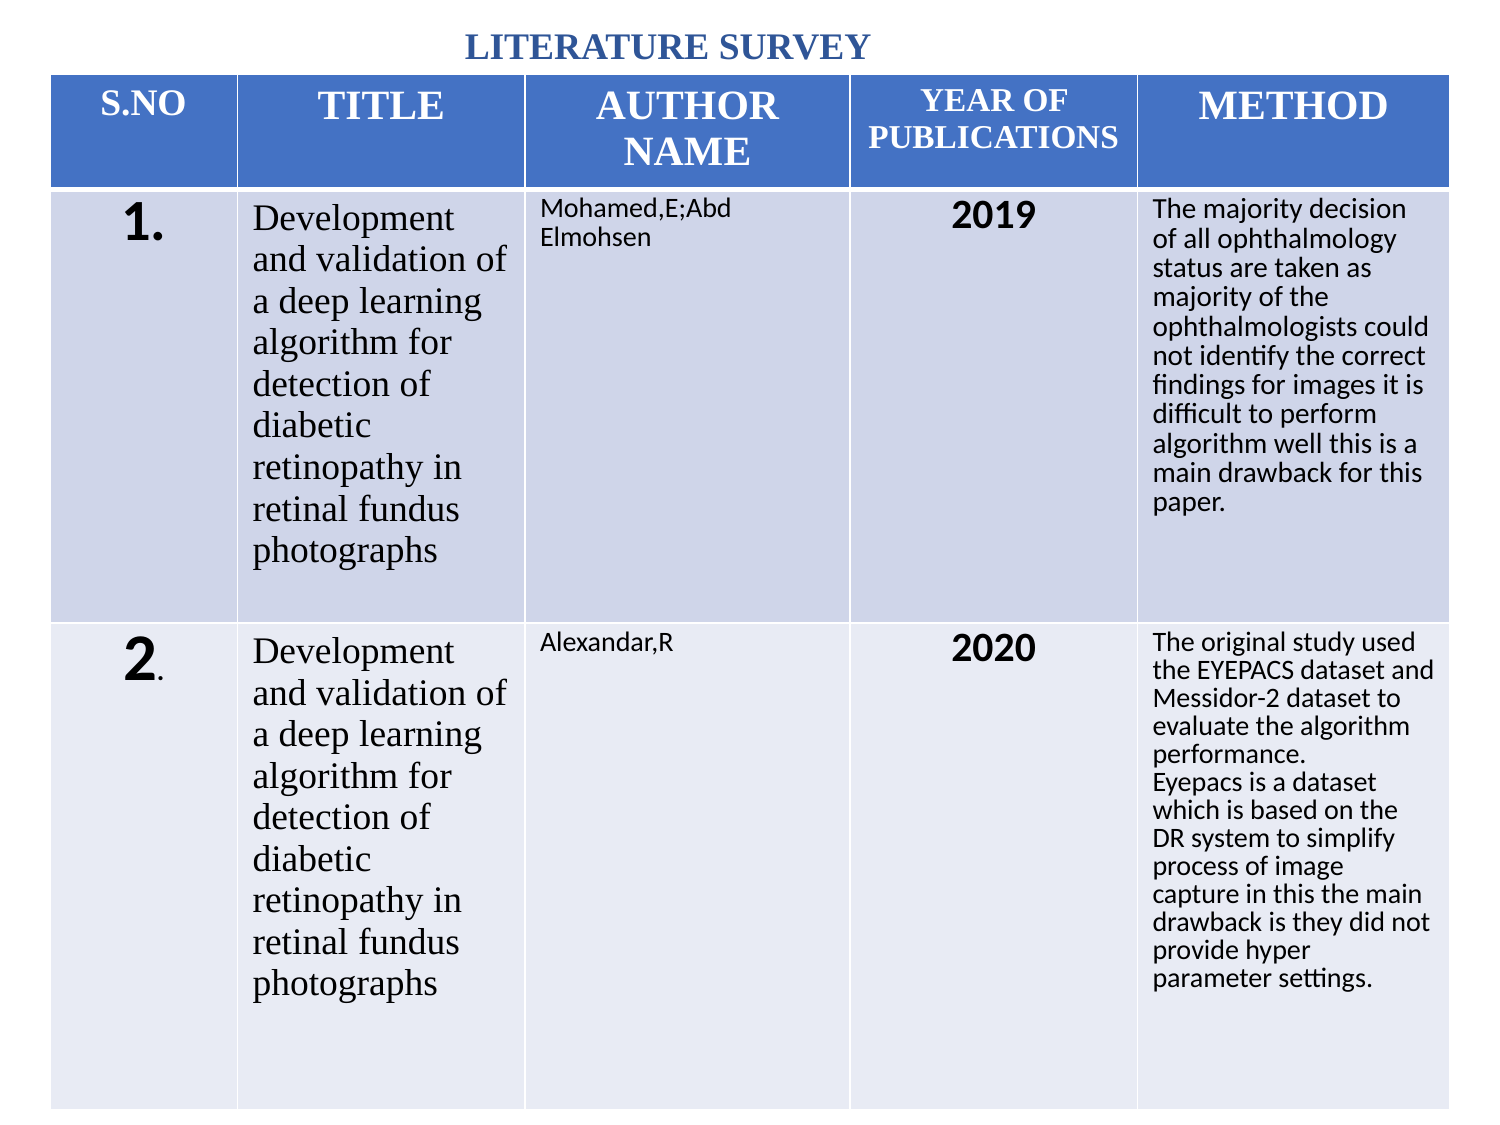

LITERATURE SURVEY
| S.NO | TITLE | AUTHOR NAME | YEAR OF PUBLICATIONS | METHOD |
| --- | --- | --- | --- | --- |
| 1. | Development and validation of a deep learning algorithm for detection of diabetic retinopathy in retinal fundus photographs | Mohamed,E;Abd Elmohsen | 2019 | The majority decision of all ophthalmology status are taken as majority of the ophthalmologists could not identify the correct findings for images it is difficult to perform algorithm well this is a main drawback for this paper. |
| 2. | Development and validation of a deep learning algorithm for detection of diabetic retinopathy in retinal fundus photographs | Alexandar,R | 2020 | The original study used the EYEPACS dataset and Messidor-2 dataset to evaluate the algorithm performance. Eyepacs is a dataset which is based on the DR system to simplify process of image capture in this the main drawback is they did not provide hyper parameter settings. |